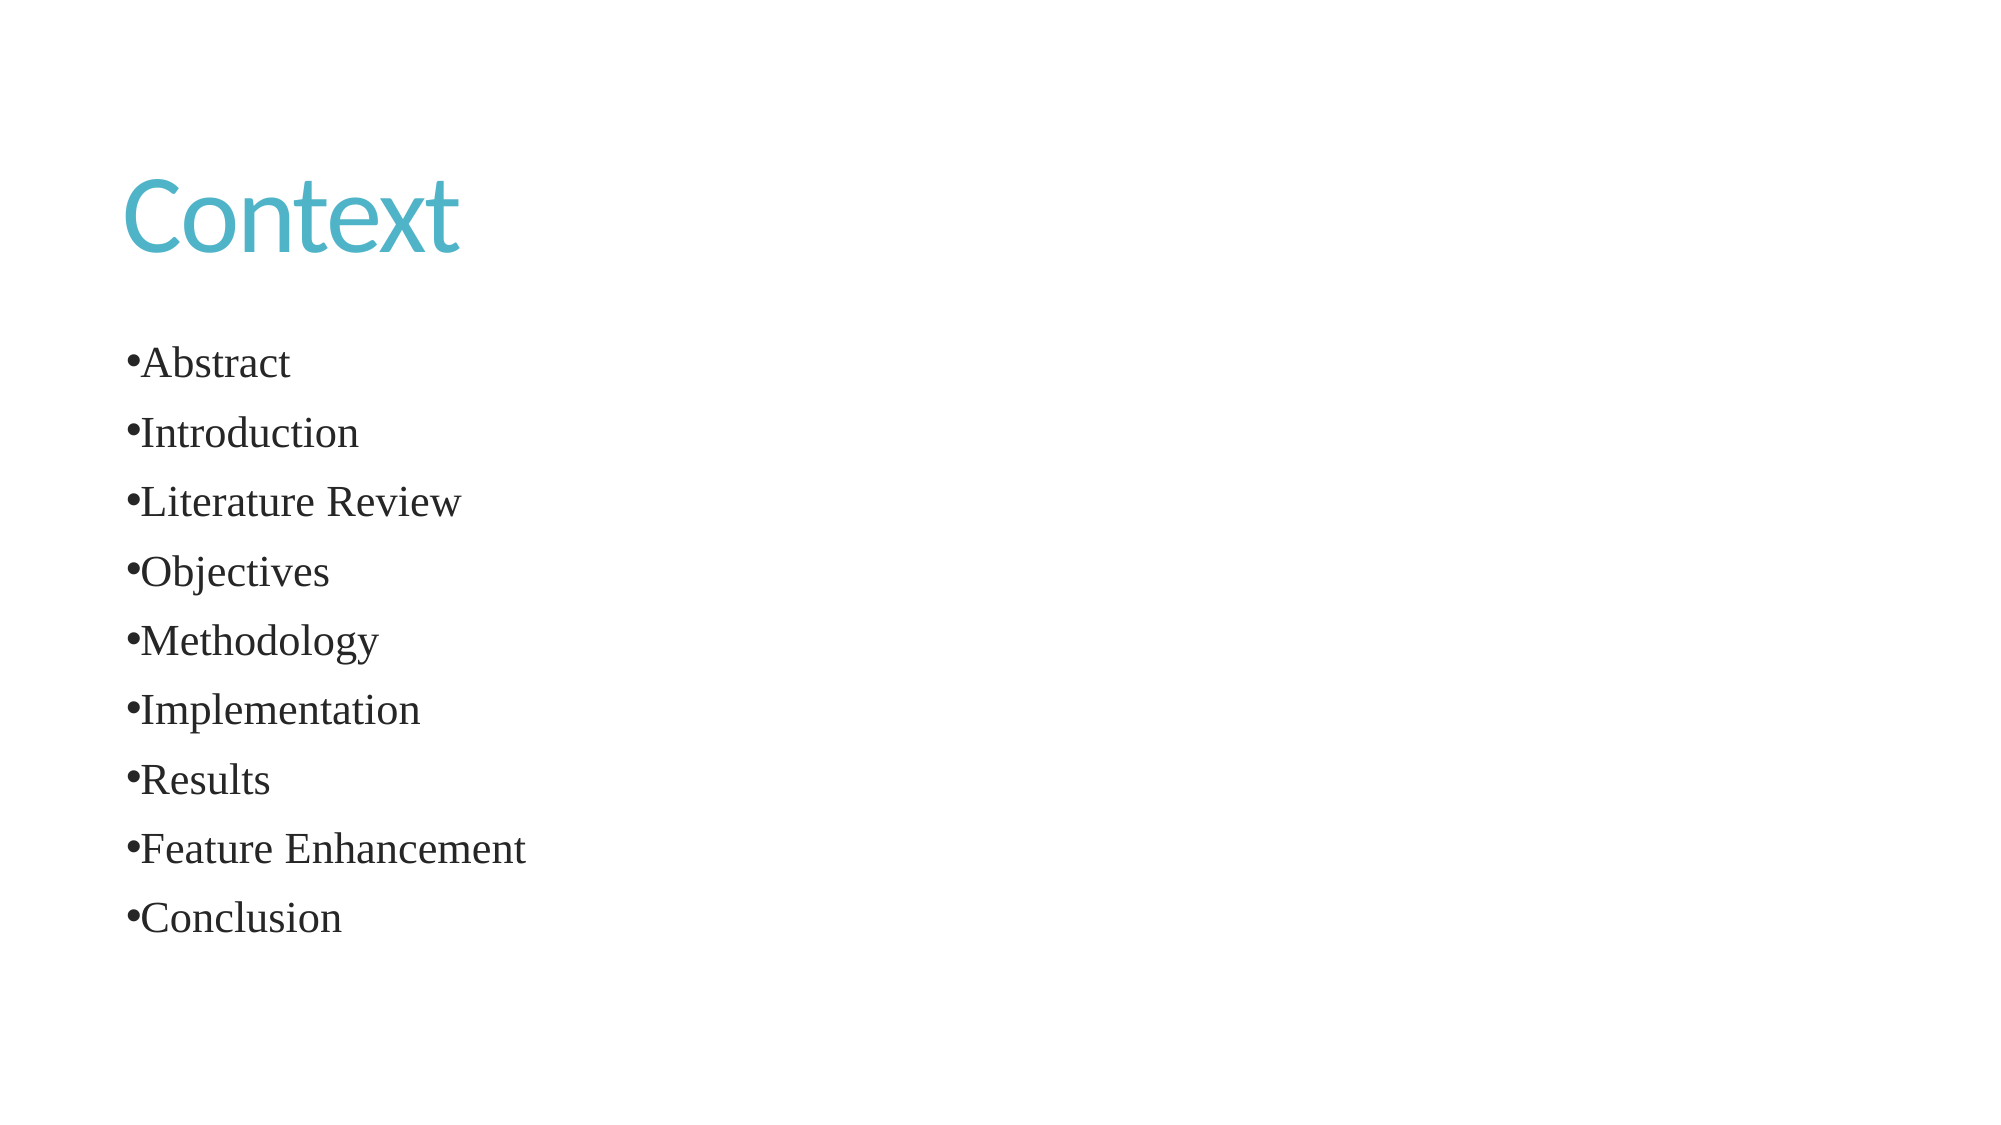

# Context
Abstract
Introduction
Literature Review
Objectives
Methodology
Implementation
Results
Feature Enhancement
Conclusion